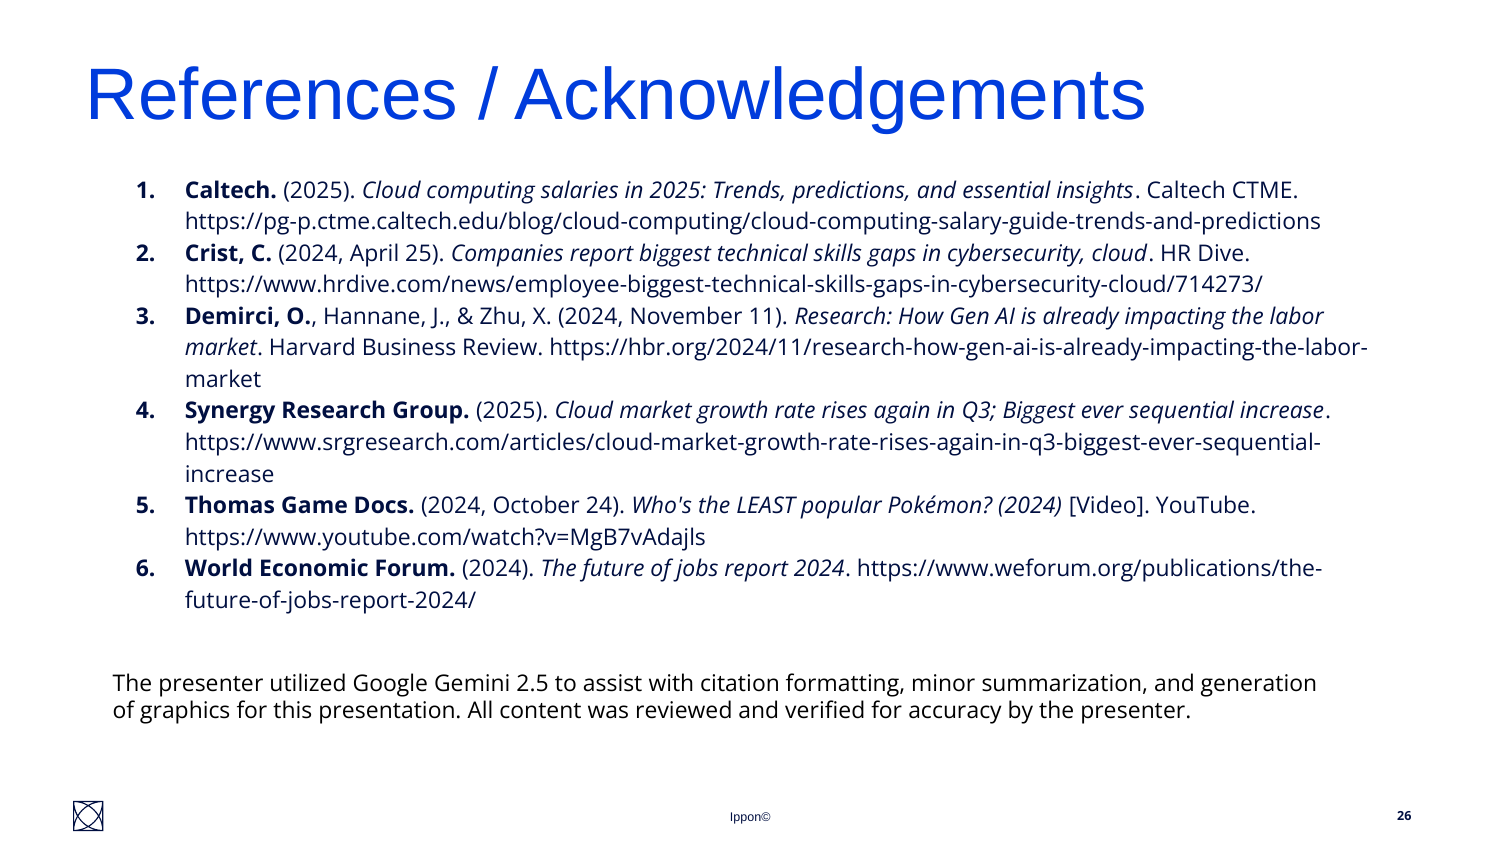

# References / Acknowledgements
Caltech. (2025). Cloud computing salaries in 2025: Trends, predictions, and essential insights. Caltech CTME. https://pg-p.ctme.caltech.edu/blog/cloud-computing/cloud-computing-salary-guide-trends-and-predictions
Crist, C. (2024, April 25). Companies report biggest technical skills gaps in cybersecurity, cloud. HR Dive. https://www.hrdive.com/news/employee-biggest-technical-skills-gaps-in-cybersecurity-cloud/714273/
Demirci, O., Hannane, J., & Zhu, X. (2024, November 11). Research: How Gen AI is already impacting the labor market. Harvard Business Review. https://hbr.org/2024/11/research-how-gen-ai-is-already-impacting-the-labor-market
Synergy Research Group. (2025). Cloud market growth rate rises again in Q3; Biggest ever sequential increase. https://www.srgresearch.com/articles/cloud-market-growth-rate-rises-again-in-q3-biggest-ever-sequential-increase
Thomas Game Docs. (2024, October 24). Who's the LEAST popular Pokémon? (2024) [Video]. YouTube. https://www.youtube.com/watch?v=MgB7vAdajls
World Economic Forum. (2024). The future of jobs report 2024. https://www.weforum.org/publications/the-future-of-jobs-report-2024/

The presenter utilized Google Gemini 2.5 to assist with citation formatting, minor summarization, and generation of graphics for this presentation. All content was reviewed and verified for accuracy by the presenter.
26